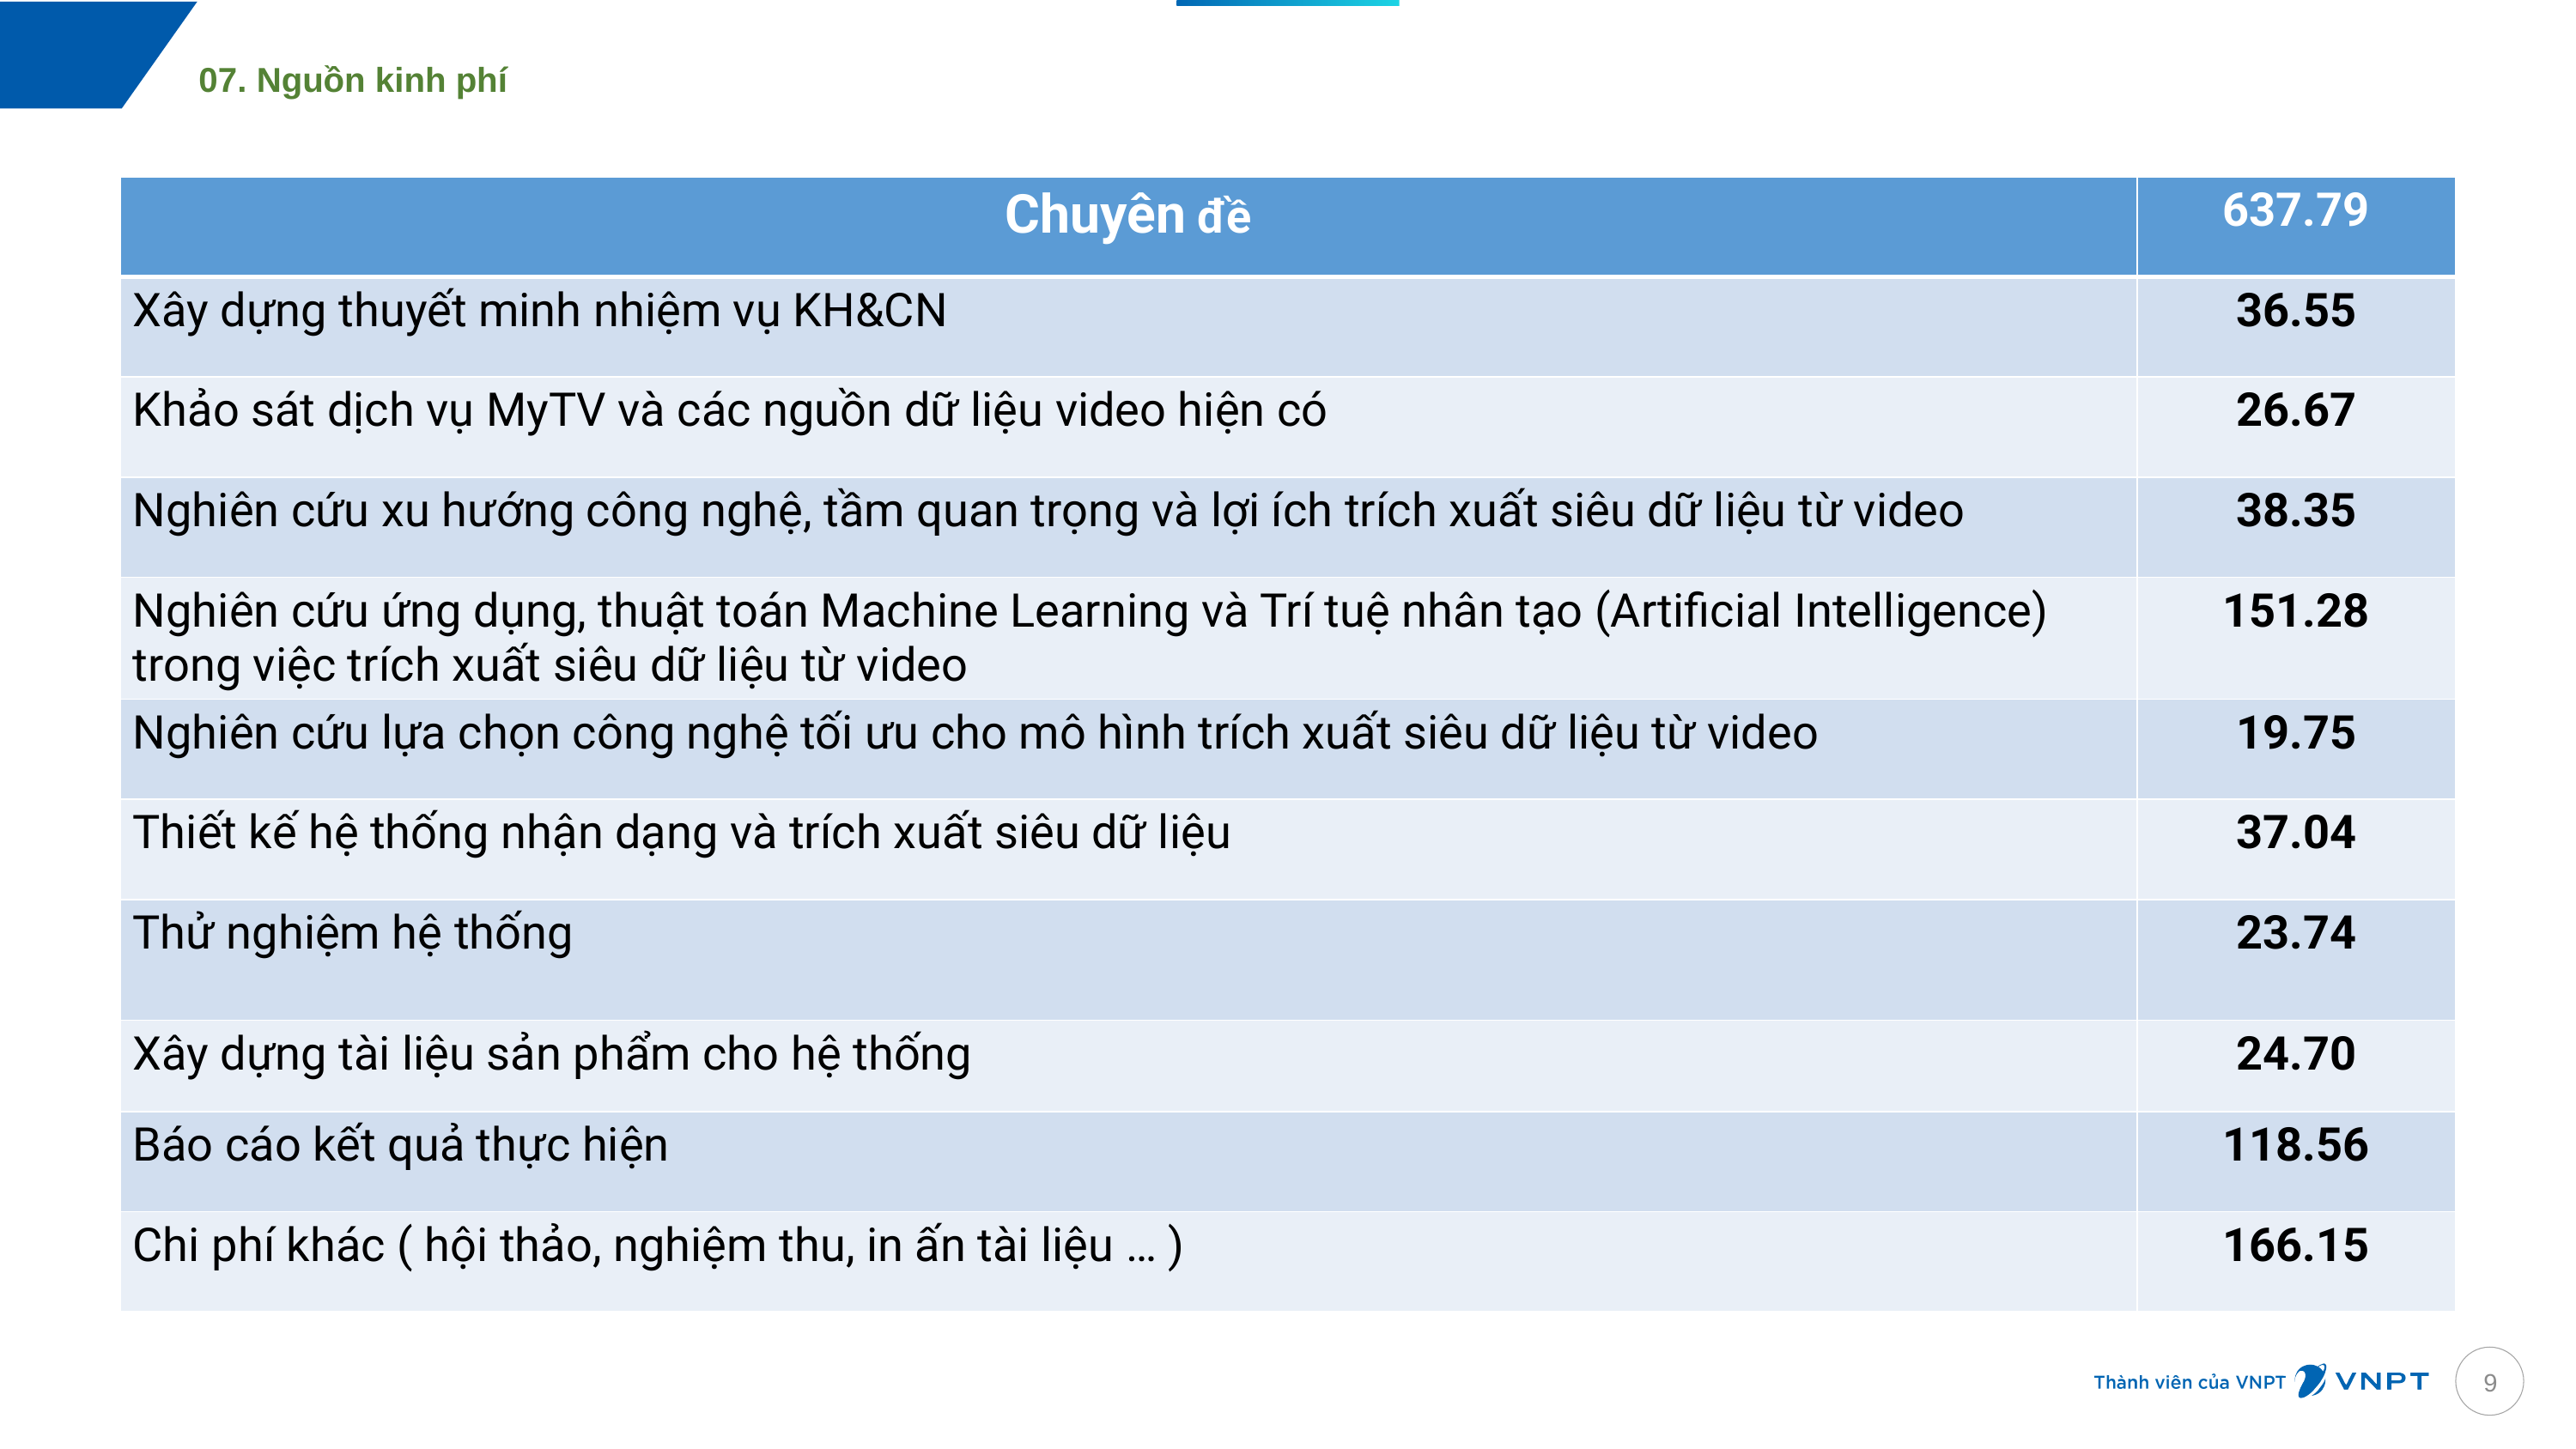

07. Nguồn kinh phí

| Chuyên đề | 637.79 |
| --- | --- |
| Xây dựng thuyết minh nhiệm vụ KH&CN | 36.55 |
| Khảo sát dịch vụ MyTV và các nguồn dữ liệu video hiện có | 26.67 |
| Nghiên cứu xu hướng công nghệ, tầm quan trọng và lợi ích trích xuất siêu dữ liệu từ video | 38.35 |
| Nghiên cứu ứng dụng, thuật toán Machine Learning và Trí tuệ nhân tạo (Artificial Intelligence) trong việc trích xuất siêu dữ liệu từ video | 151.28 |
| Nghiên cứu lựa chọn công nghệ tối ưu cho mô hình trích xuất siêu dữ liệu từ video | 19.75 |
| Thiết kế hệ thống nhận dạng và trích xuất siêu dữ liệu | 37.04 |
| Thử nghiệm hệ thống | 23.74 |
| Xây dựng tài liệu sản phẩm cho hệ thống | 24.70 |
| Báo cáo kết quả thực hiện | 118.56 |
| Chi phí khác ( hội thảo, nghiệm thu, in ấn tài liệu … ) | 166.15 |

9